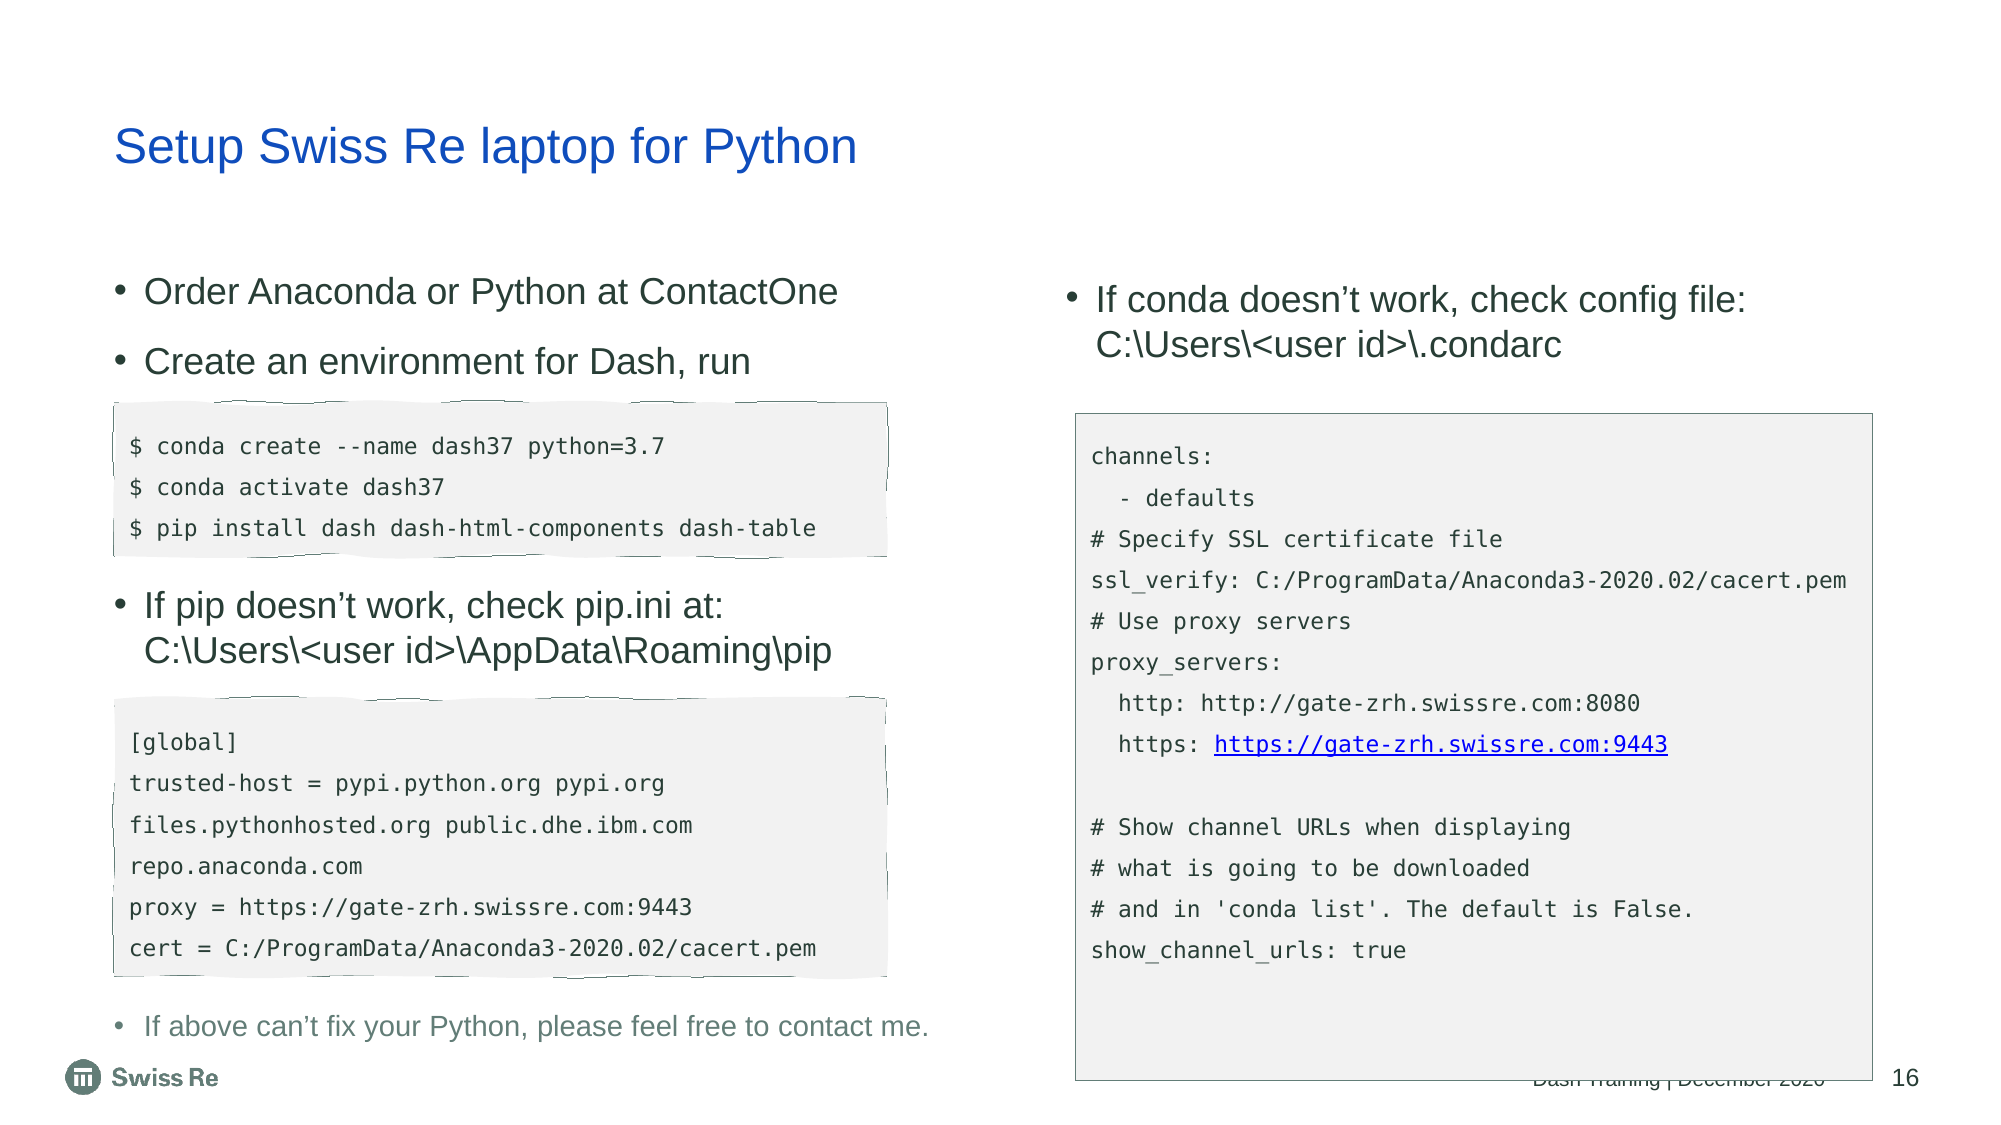

# Setup Swiss Re laptop for Python
Order Anaconda or Python at ContactOne
Create an environment for Dash, run
If conda doesn’t work, check config file:
C:\Users\<user id>\.condarc
$ conda create --name dash37 python=3.7
$ conda activate dash37
$ pip install dash dash-html-components dash-table
channels:
  - defaults
# Specify SSL certificate file
ssl_verify: C:/ProgramData/Anaconda3-2020.02/cacert.pem
# Use proxy servers
proxy_servers:
  http: http://gate-zrh.swissre.com:8080
  https: https://gate-zrh.swissre.com:9443

# Show channel URLs when displaying
# what is going to be downloaded
# and in 'conda list'. The default is False.
show_channel_urls: true
If pip doesn’t work, check pip.ini at:
C:\Users\<user id>\AppData\Roaming\pip
[global]
trusted-host = pypi.python.org pypi.org files.pythonhosted.org public.dhe.ibm.com repo.anaconda.com
proxy = https://gate-zrh.swissre.com:9443
cert = C:/ProgramData/Anaconda3-2020.02/cacert.pem
If above can’t fix your Python, please feel free to contact me.
16